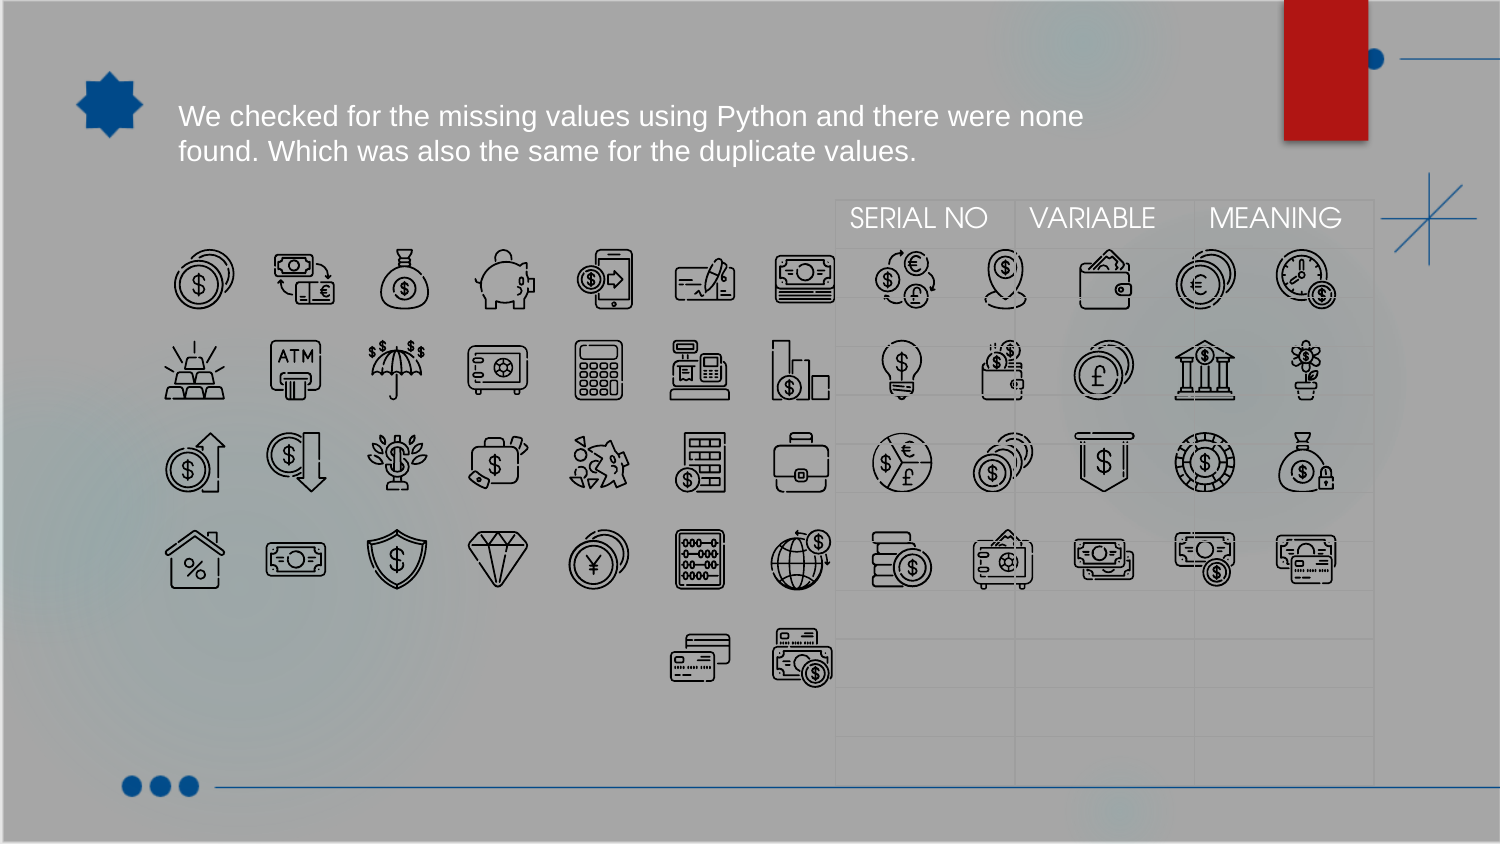

We checked for the missing values using Python and there were none found. Which was also the same for the duplicate values.
| SERIAL NO | VARIABLE | MEANING |
| --- | --- | --- |
|  |  |  |
|  |  |  |
|  |  |  |
|  |  |  |
|  |  |  |
|  |  |  |
|  |  |  |
|  |  |  |
|  |  |  |
|  |  |  |
|  |  |  |